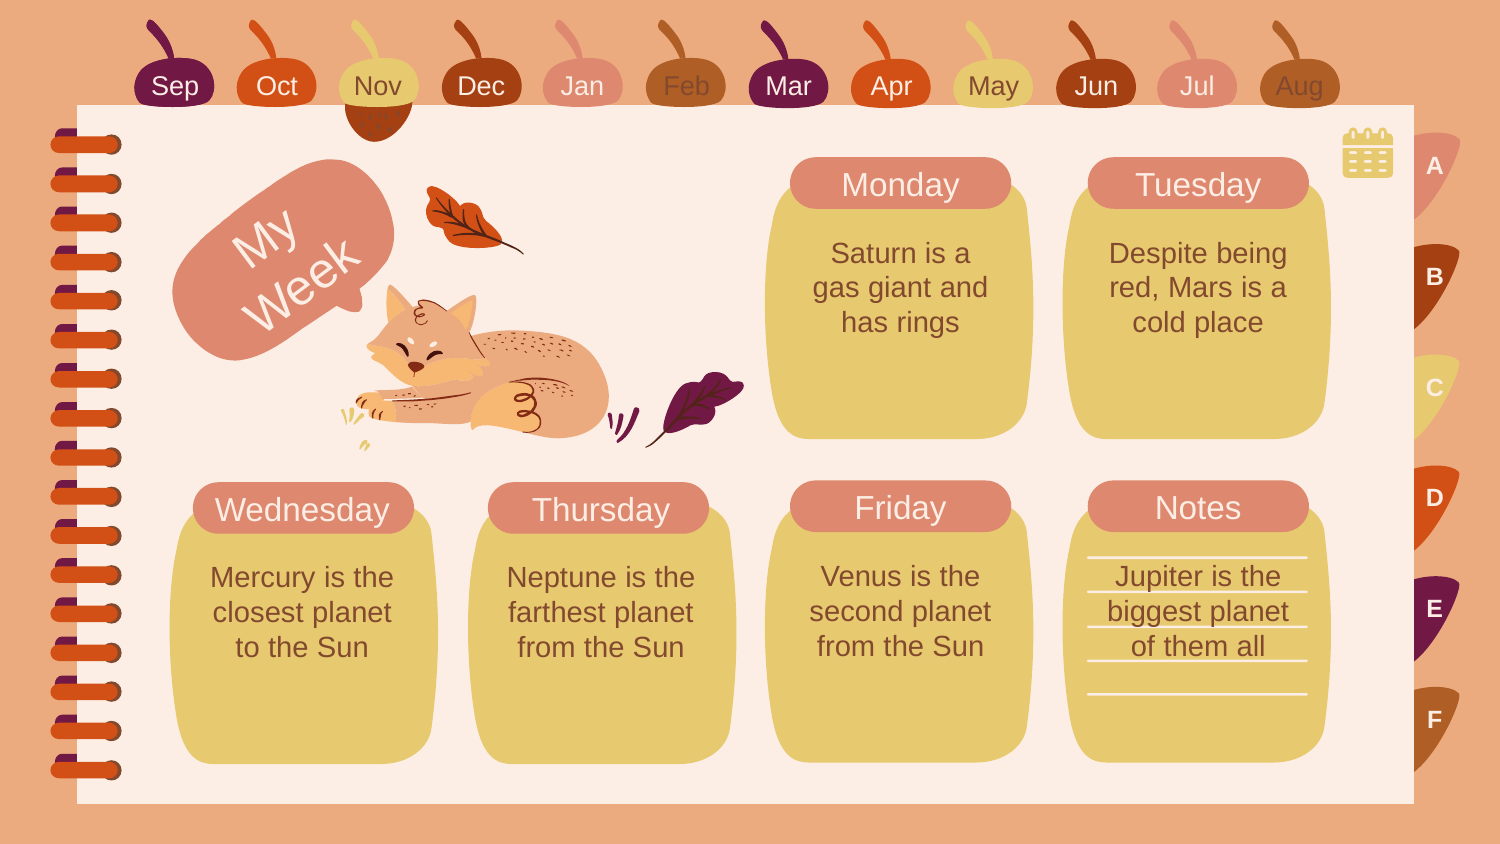

Sep
Oct
Nov
Dec
Jan
Feb
Mar
Apr
May
Jun
Jul
Aug

Sep

A

Monday
Tuesday

Saturn is a gas giant and has rings
Despite being red, Mars is a cold place
# My Week
B
C
D
Friday
Notes
Wednesday
Thursday
Venus is the second planet from the Sun
Jupiter is the biggest planet of them all
Mercury is the closest planet to the Sun
Neptune is the farthest planet from the Sun

E
F